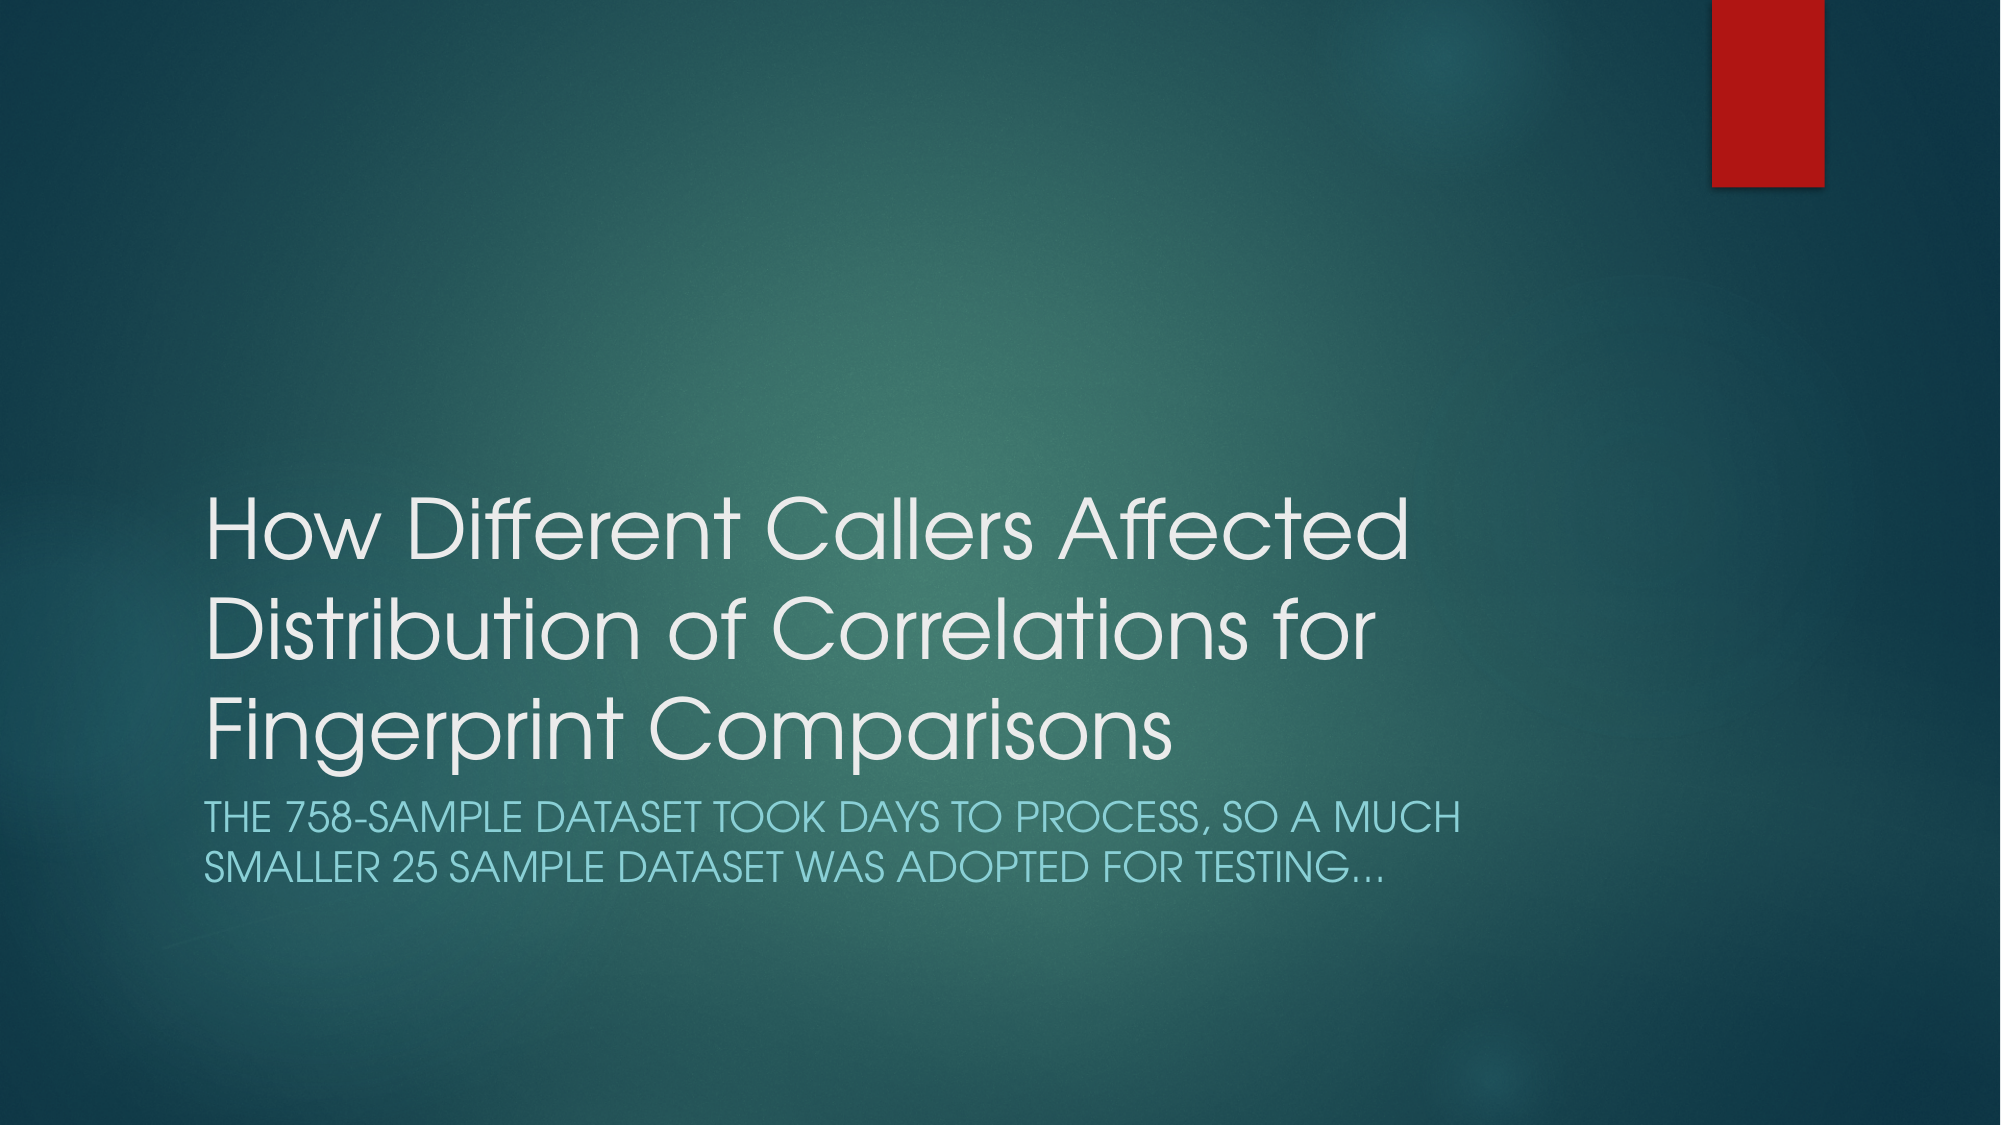

# How Different Callers Affected Distribution of Correlations for Fingerprint Comparisons
The 758-sample dataset took days to process, so a much smaller 25 sample dataset was adopted for testing…